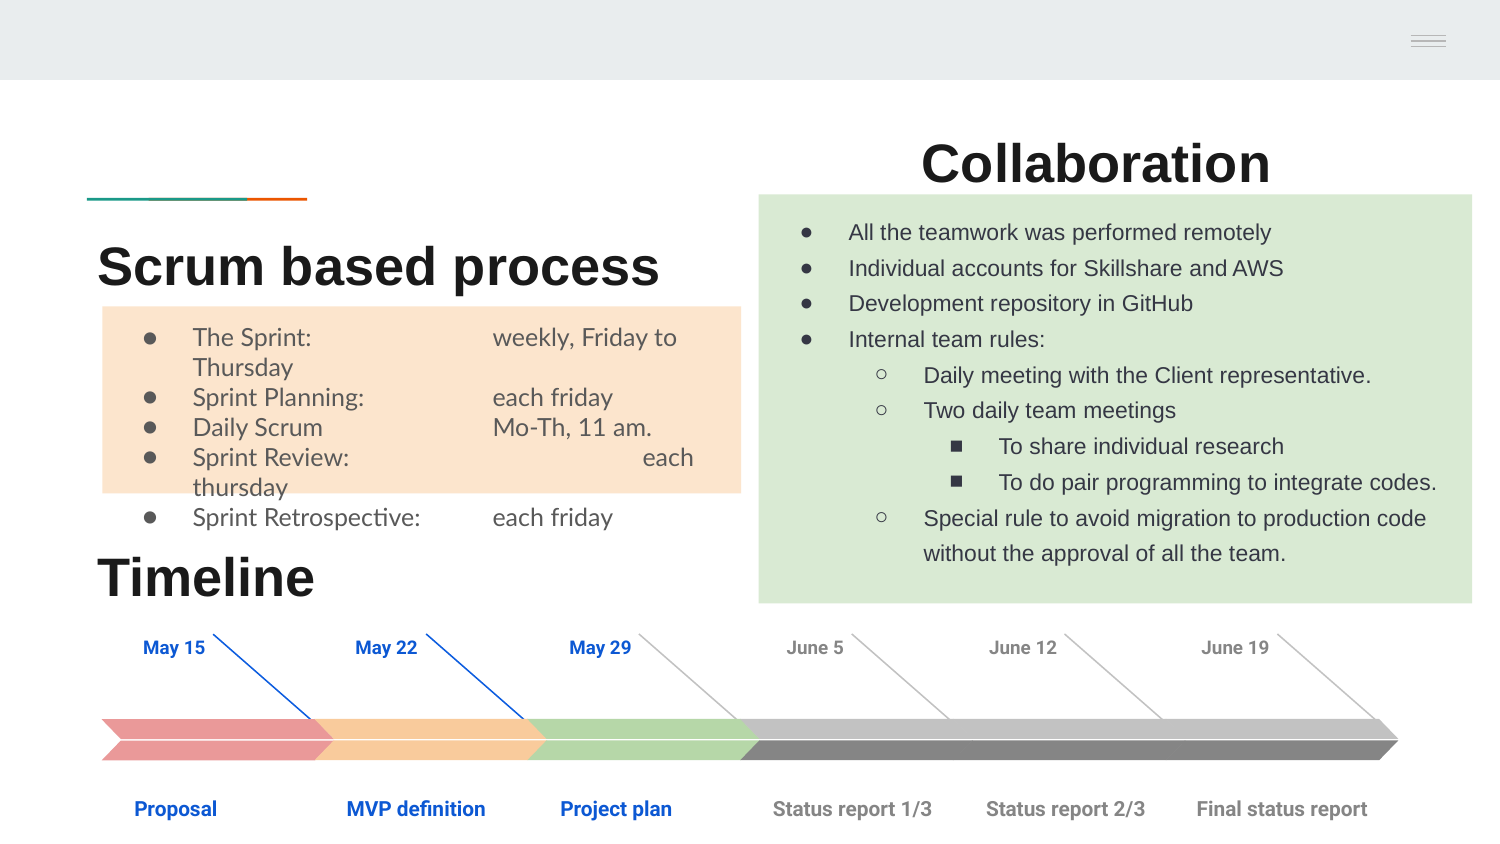

Collaboration
All the teamwork was performed remotely
Individual accounts for Skillshare and AWS
Development repository in GitHub
Internal team rules:
Daily meeting with the Client representative.
Two daily team meetings
To share individual research
To do pair programming to integrate codes.
Special rule to avoid migration to production code without the approval of all the team.
# Scrum based process
The Sprint:		weekly, Friday to Thursday
Sprint Planning:	each friday
Daily Scrum		Mo-Th, 11 am.
Sprint Review:		each thursday
Sprint Retrospective:	each friday
Timeline
May 15
Proposal
.

May 22

MVP definition
.
May 29

Project plan
.
June 5

Status report 1/3
.
June 12

Status report 2/3
.
June 19

Final status report
.